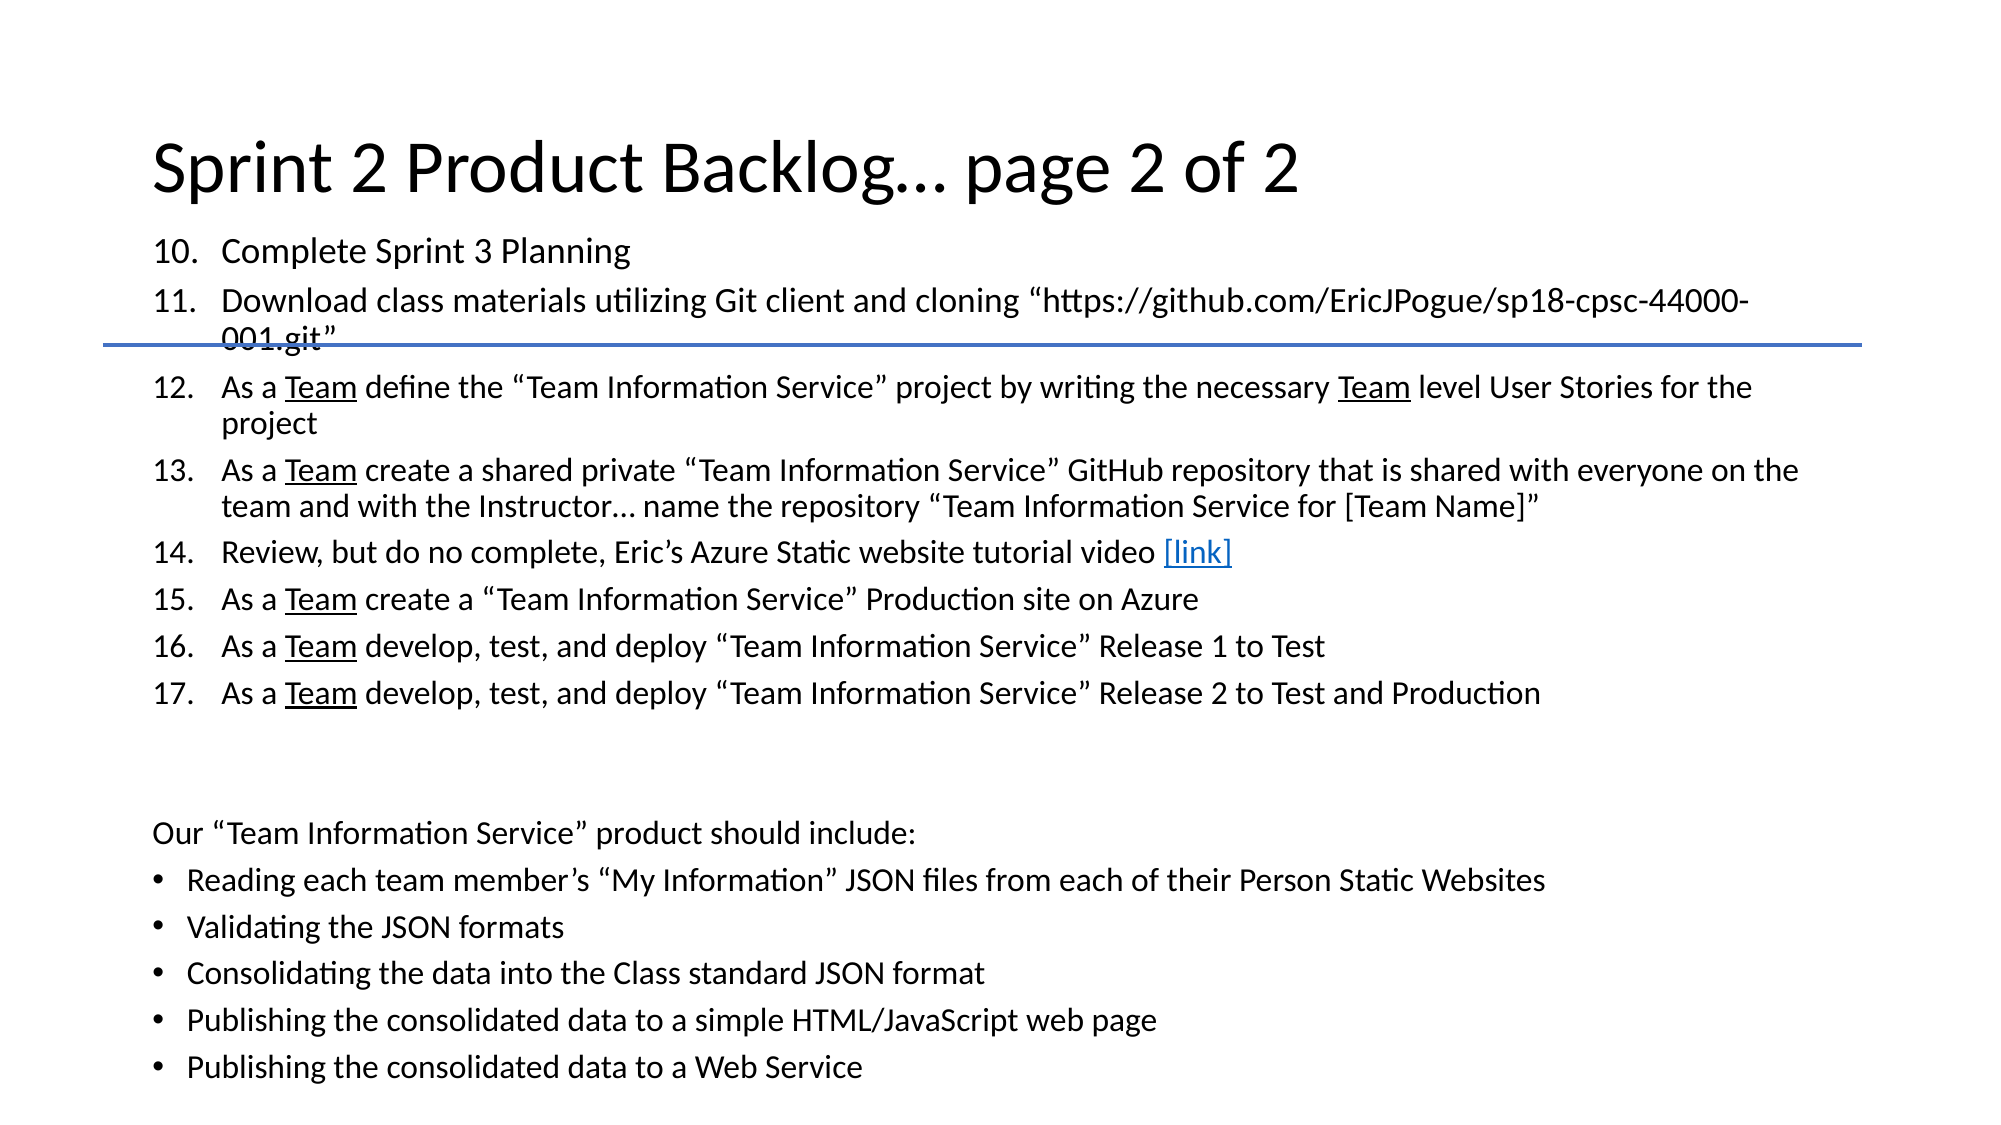

# Sprint 2 Product Backlog… page 2 of 2
Complete Sprint 3 Planning
Download class materials utilizing Git client and cloning “https://github.com/EricJPogue/sp18-cpsc-44000-001.git”
As a Team define the “Team Information Service” project by writing the necessary Team level User Stories for the project
As a Team create a shared private “Team Information Service” GitHub repository that is shared with everyone on the team and with the Instructor… name the repository “Team Information Service for [Team Name]”
Review, but do no complete, Eric’s Azure Static website tutorial video [link]
As a Team create a “Team Information Service” Production site on Azure
As a Team develop, test, and deploy “Team Information Service” Release 1 to Test
As a Team develop, test, and deploy “Team Information Service” Release 2 to Test and Production

Our “Team Information Service” product should include:
Reading each team member’s “My Information” JSON files from each of their Person Static Websites
Validating the JSON formats
Consolidating the data into the Class standard JSON format
Publishing the consolidated data to a simple HTML/JavaScript web page
Publishing the consolidated data to a Web Service